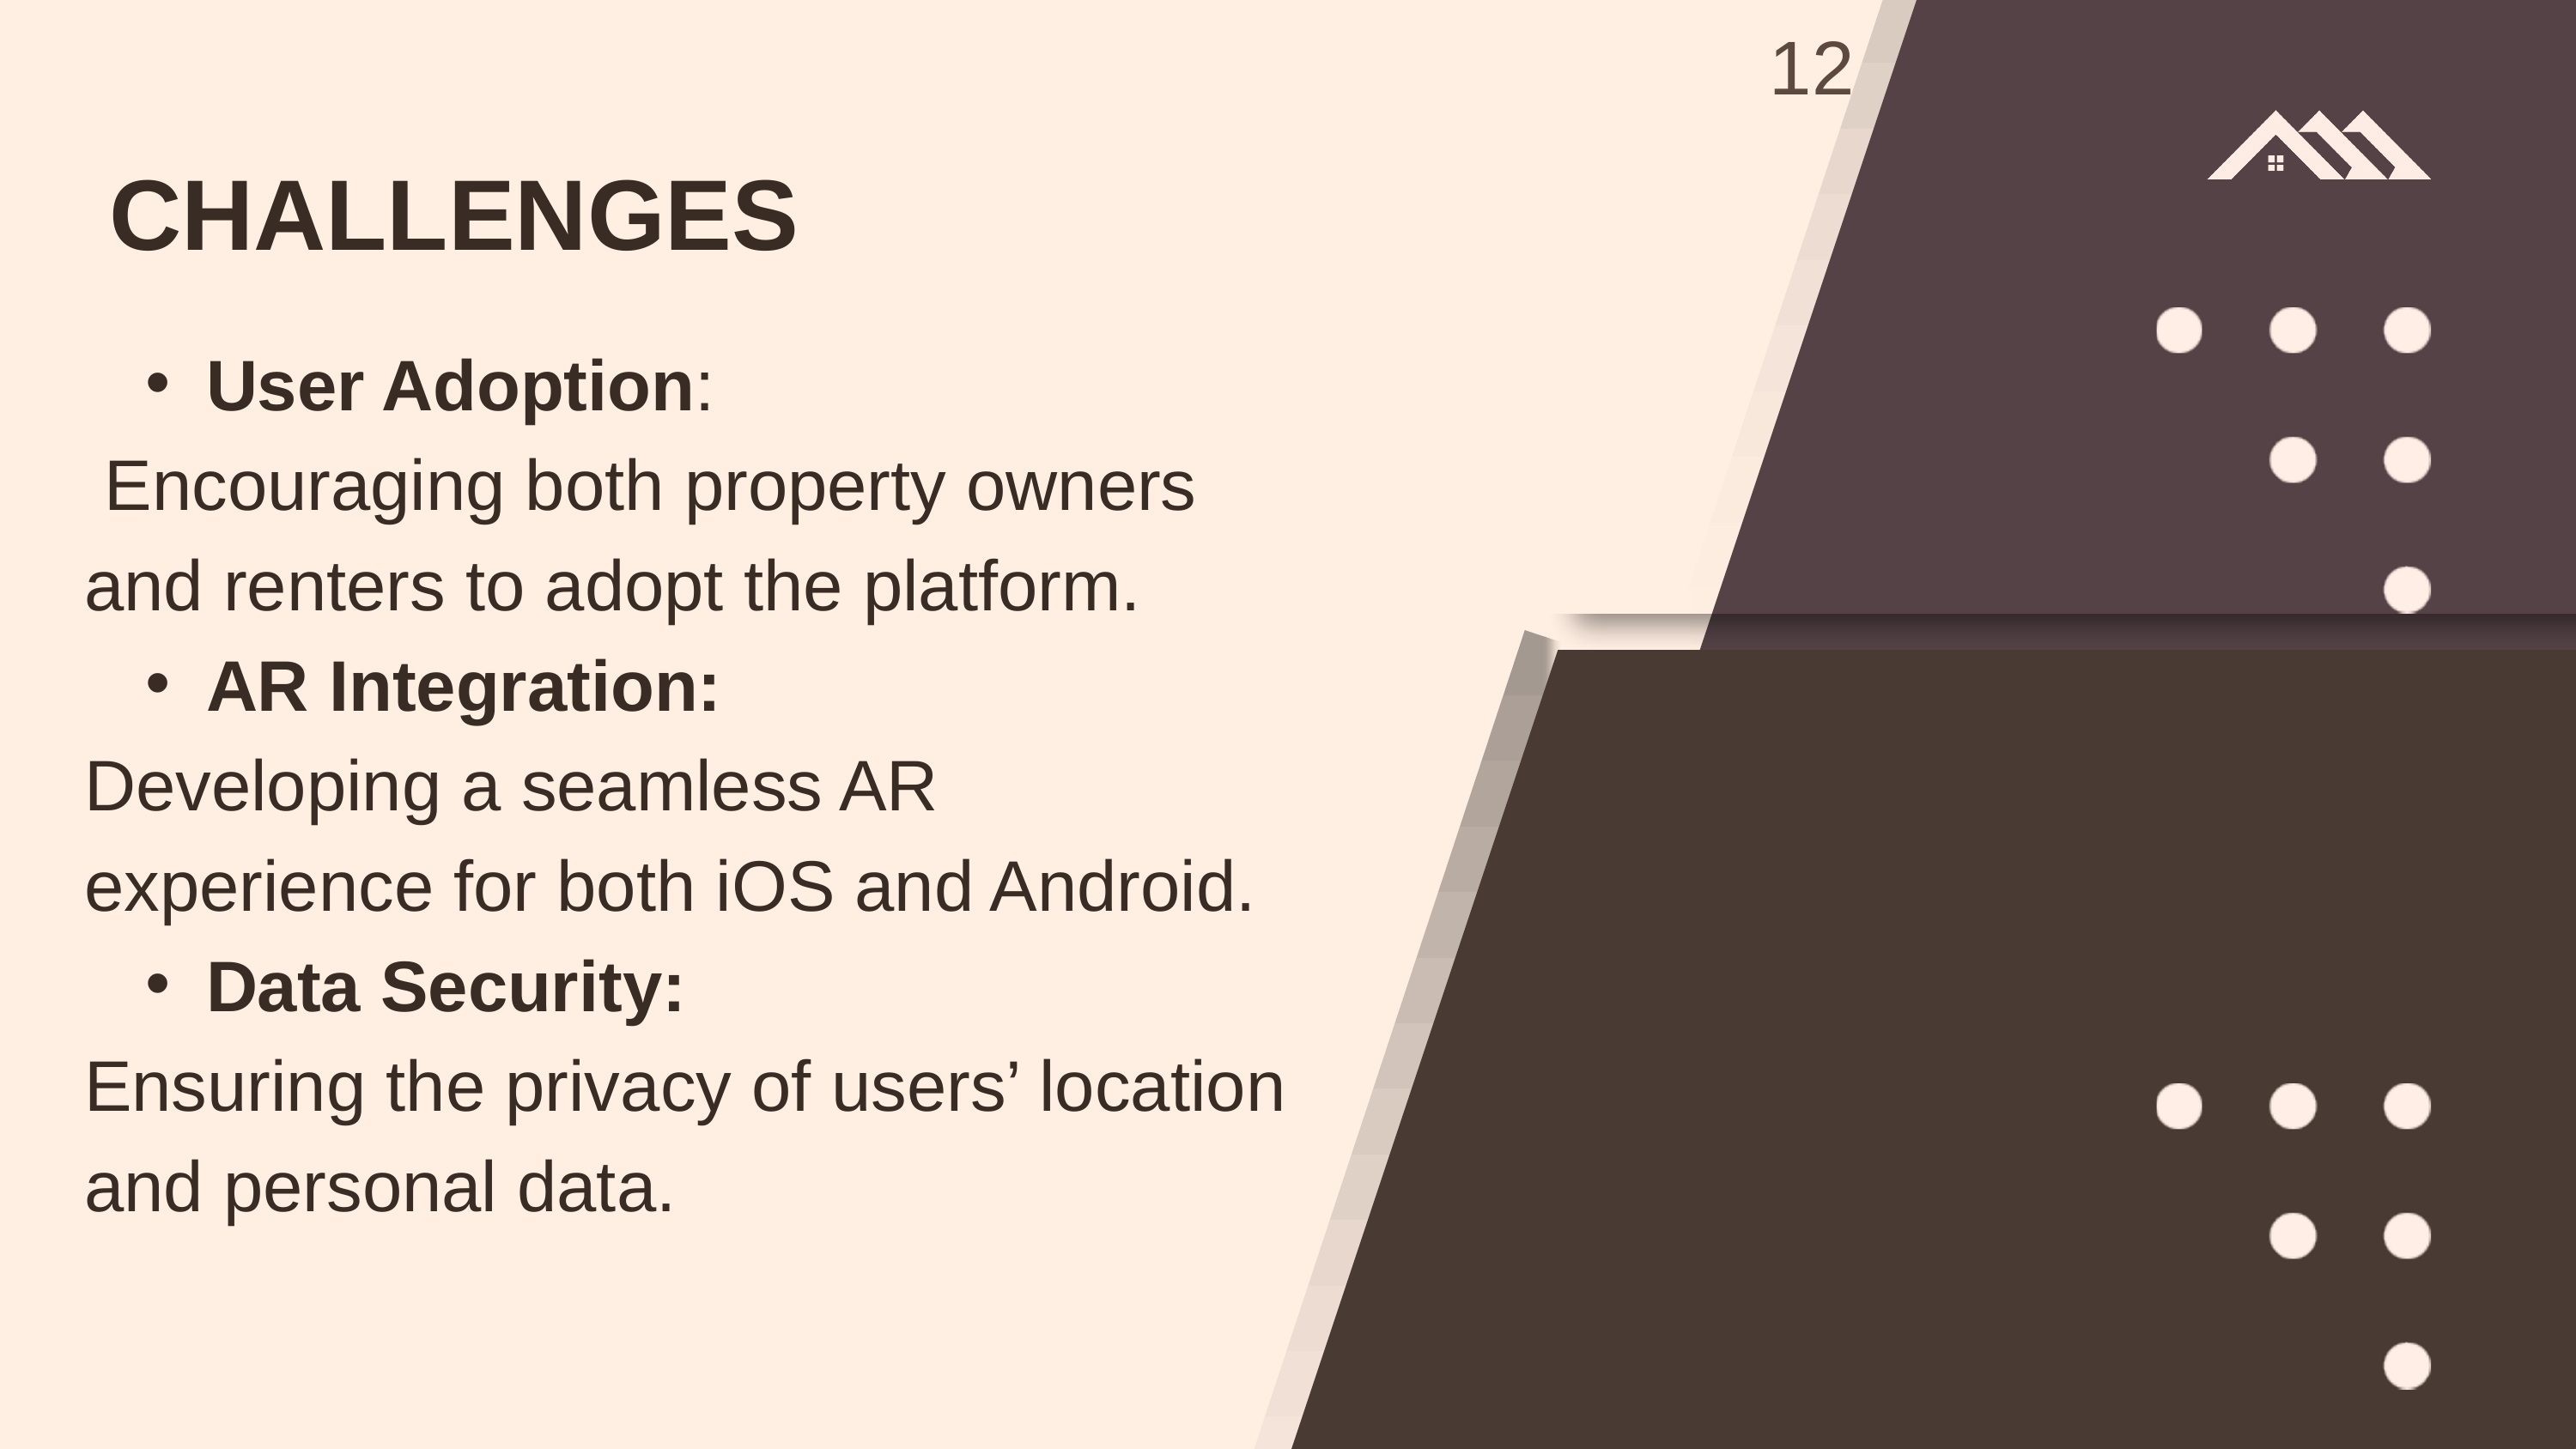

12

CHALLENGES

User Adoption:
 Encouraging both property owners and renters to adopt the platform.
AR Integration:
Developing a seamless AR experience for both iOS and Android.
Data Security:
Ensuring the privacy of users’ location and personal data.